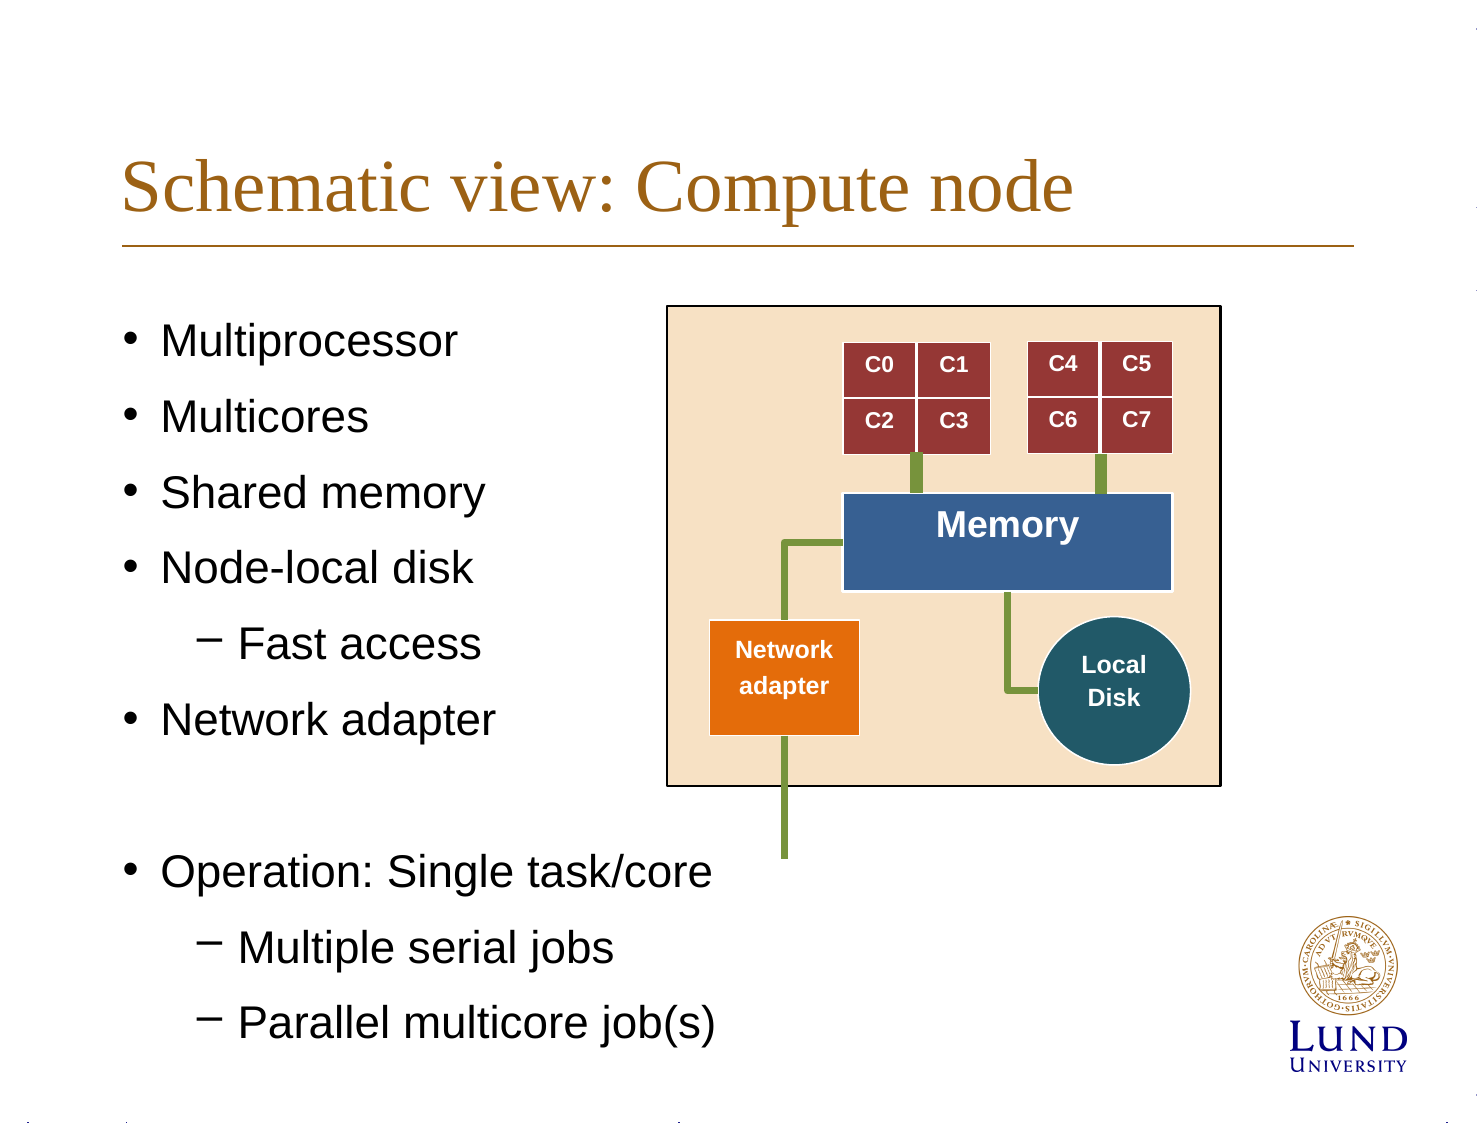

# Schematic view: Compute node
Multiprocessor
Multicores
Shared memory
Node-local disk
Fast access
Network adapter

Operation: Single task/core
Multiple serial jobs
Parallel multicore job(s)

C4
C5
C6
C7
C0
C1
C2
C3
Memory
Local Disk
Network adapter